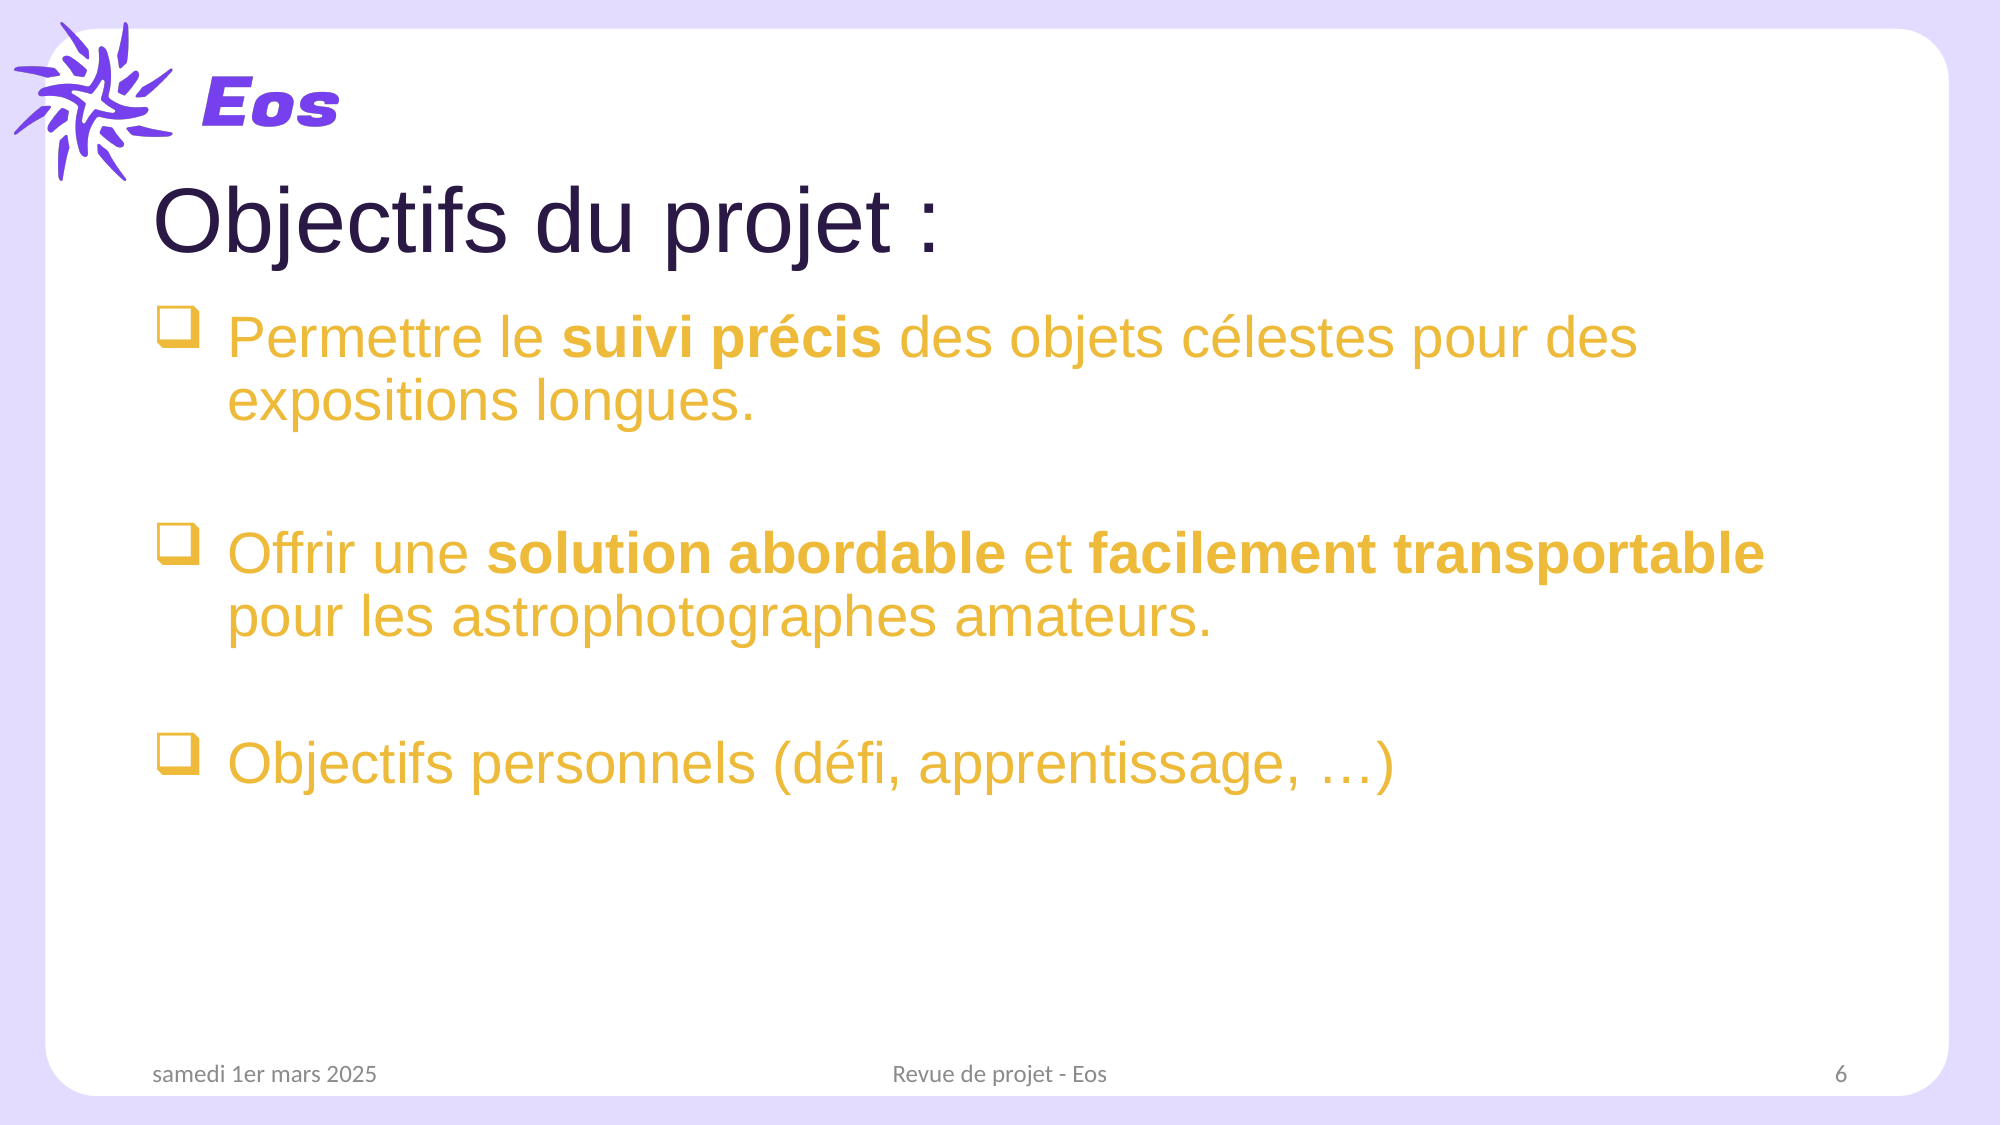

# Objectifs du projet :
Permettre le suivi précis des objets célestes pour des expositions longues.
Offrir une solution abordable et facilement transportable pour les astrophotographes amateurs.
Objectifs personnels (défi, apprentissage, …)

samedi 1er mars 2025
Revue de projet - Eos
6